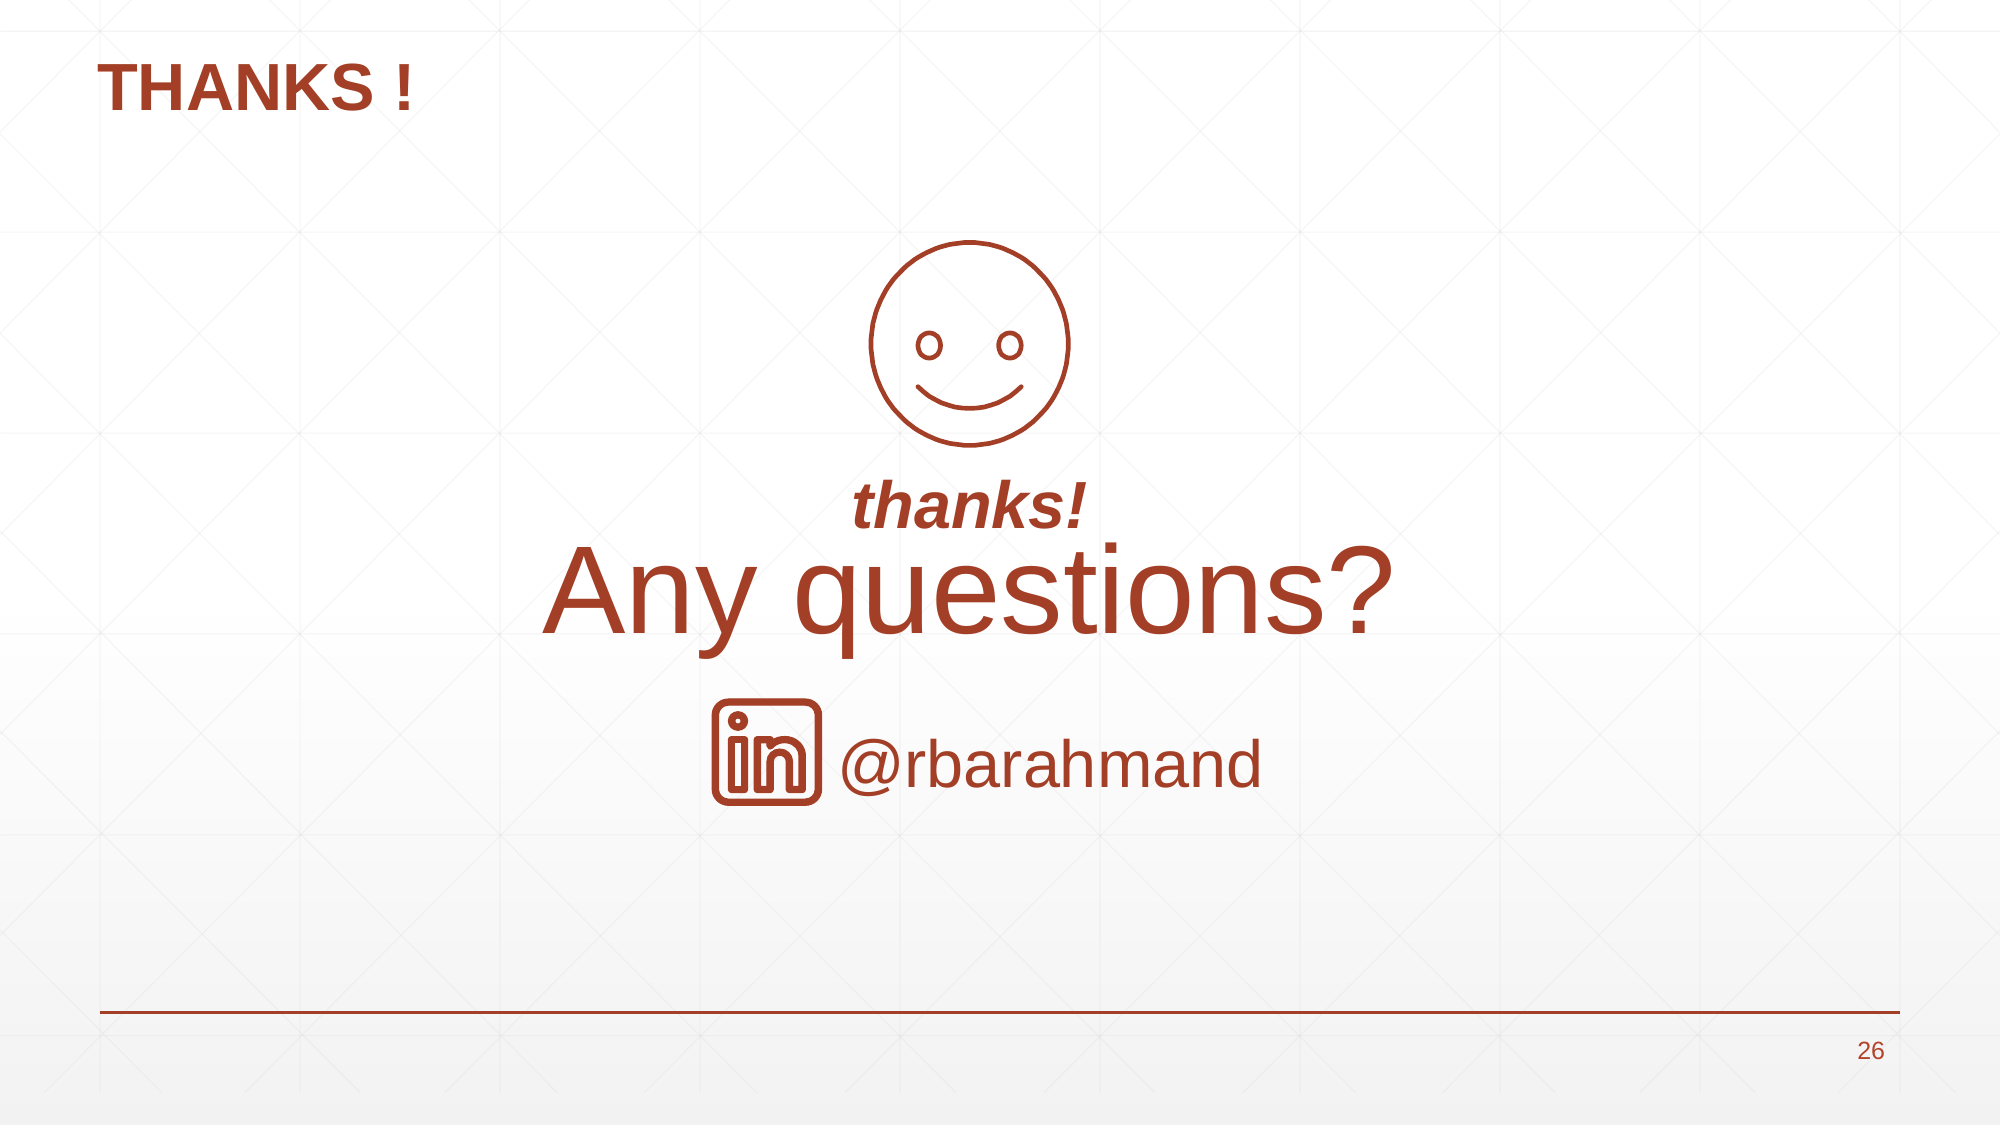

# THANKS !

thanks!
Any questions?

@rbarahmand
26